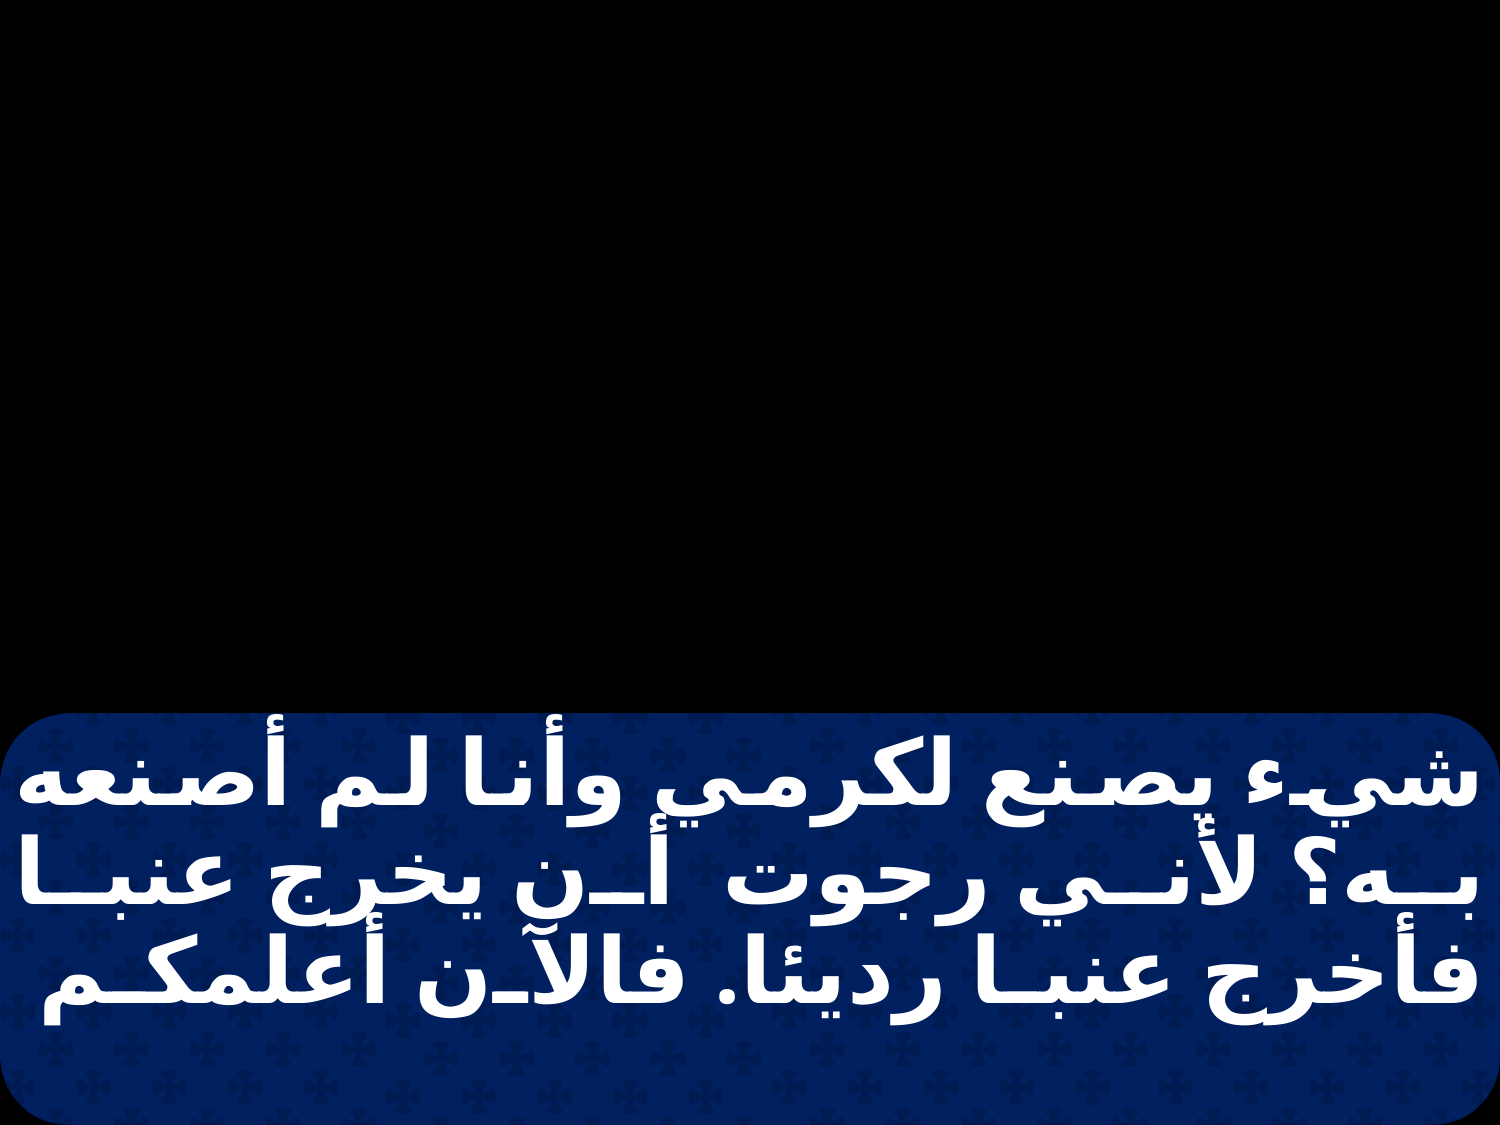

شيء يصنع لكرمي وأنا لم أصنعه به؟ لأني رجوت  أن يخرج عنبا فأخرج عنبا رديئا. فالآن أعلمكم